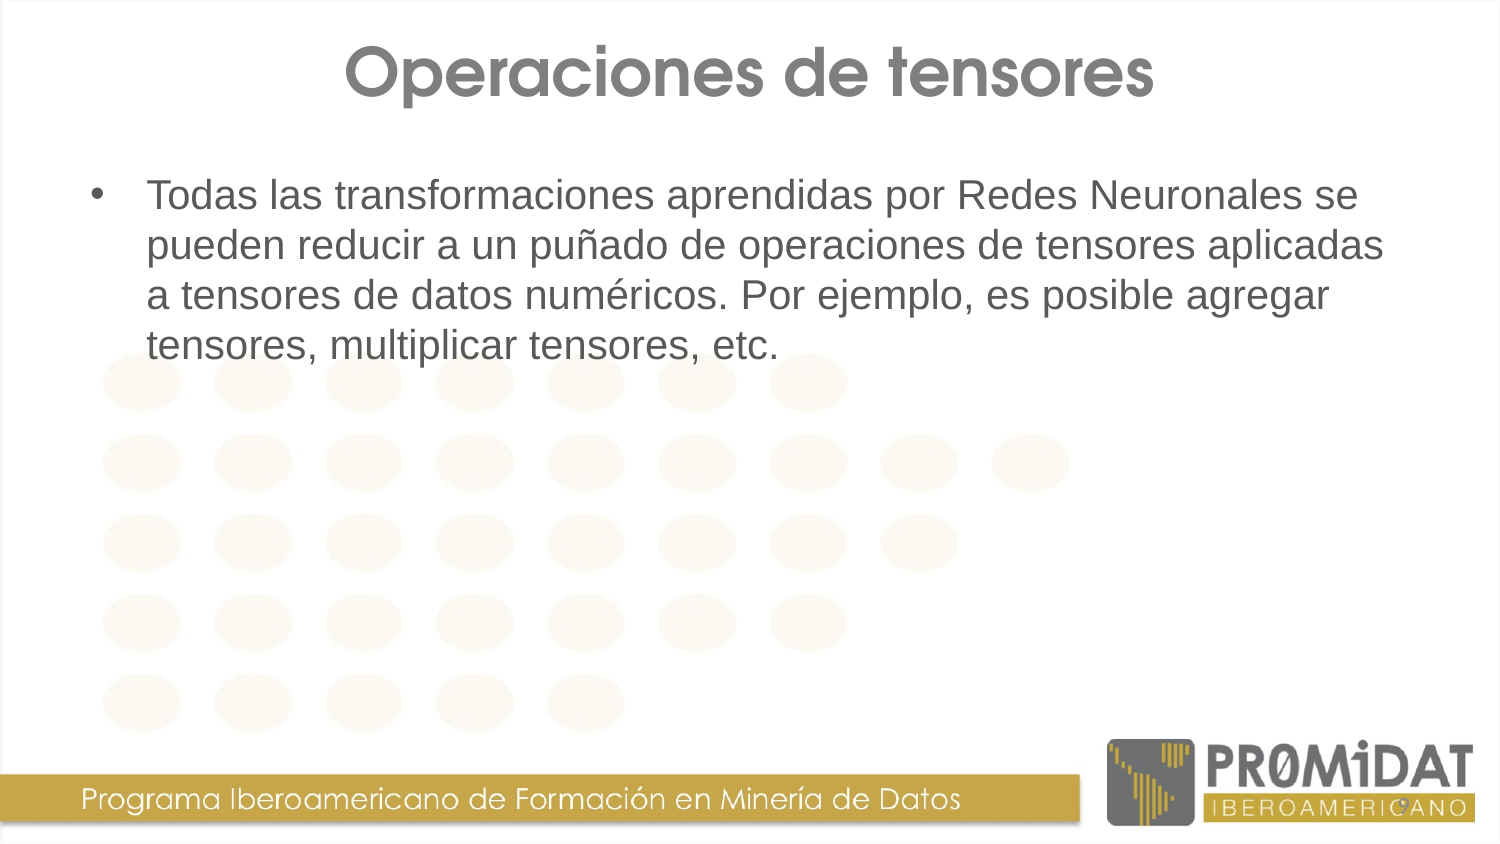

# Operaciones de tensores

Todas las transformaciones aprendidas por Redes Neuronales se pueden reducir a un puñado de operaciones de tensores aplicadas a tensores de datos numéricos. Por ejemplo, es posible agregar tensores, multiplicar tensores, etc.

9